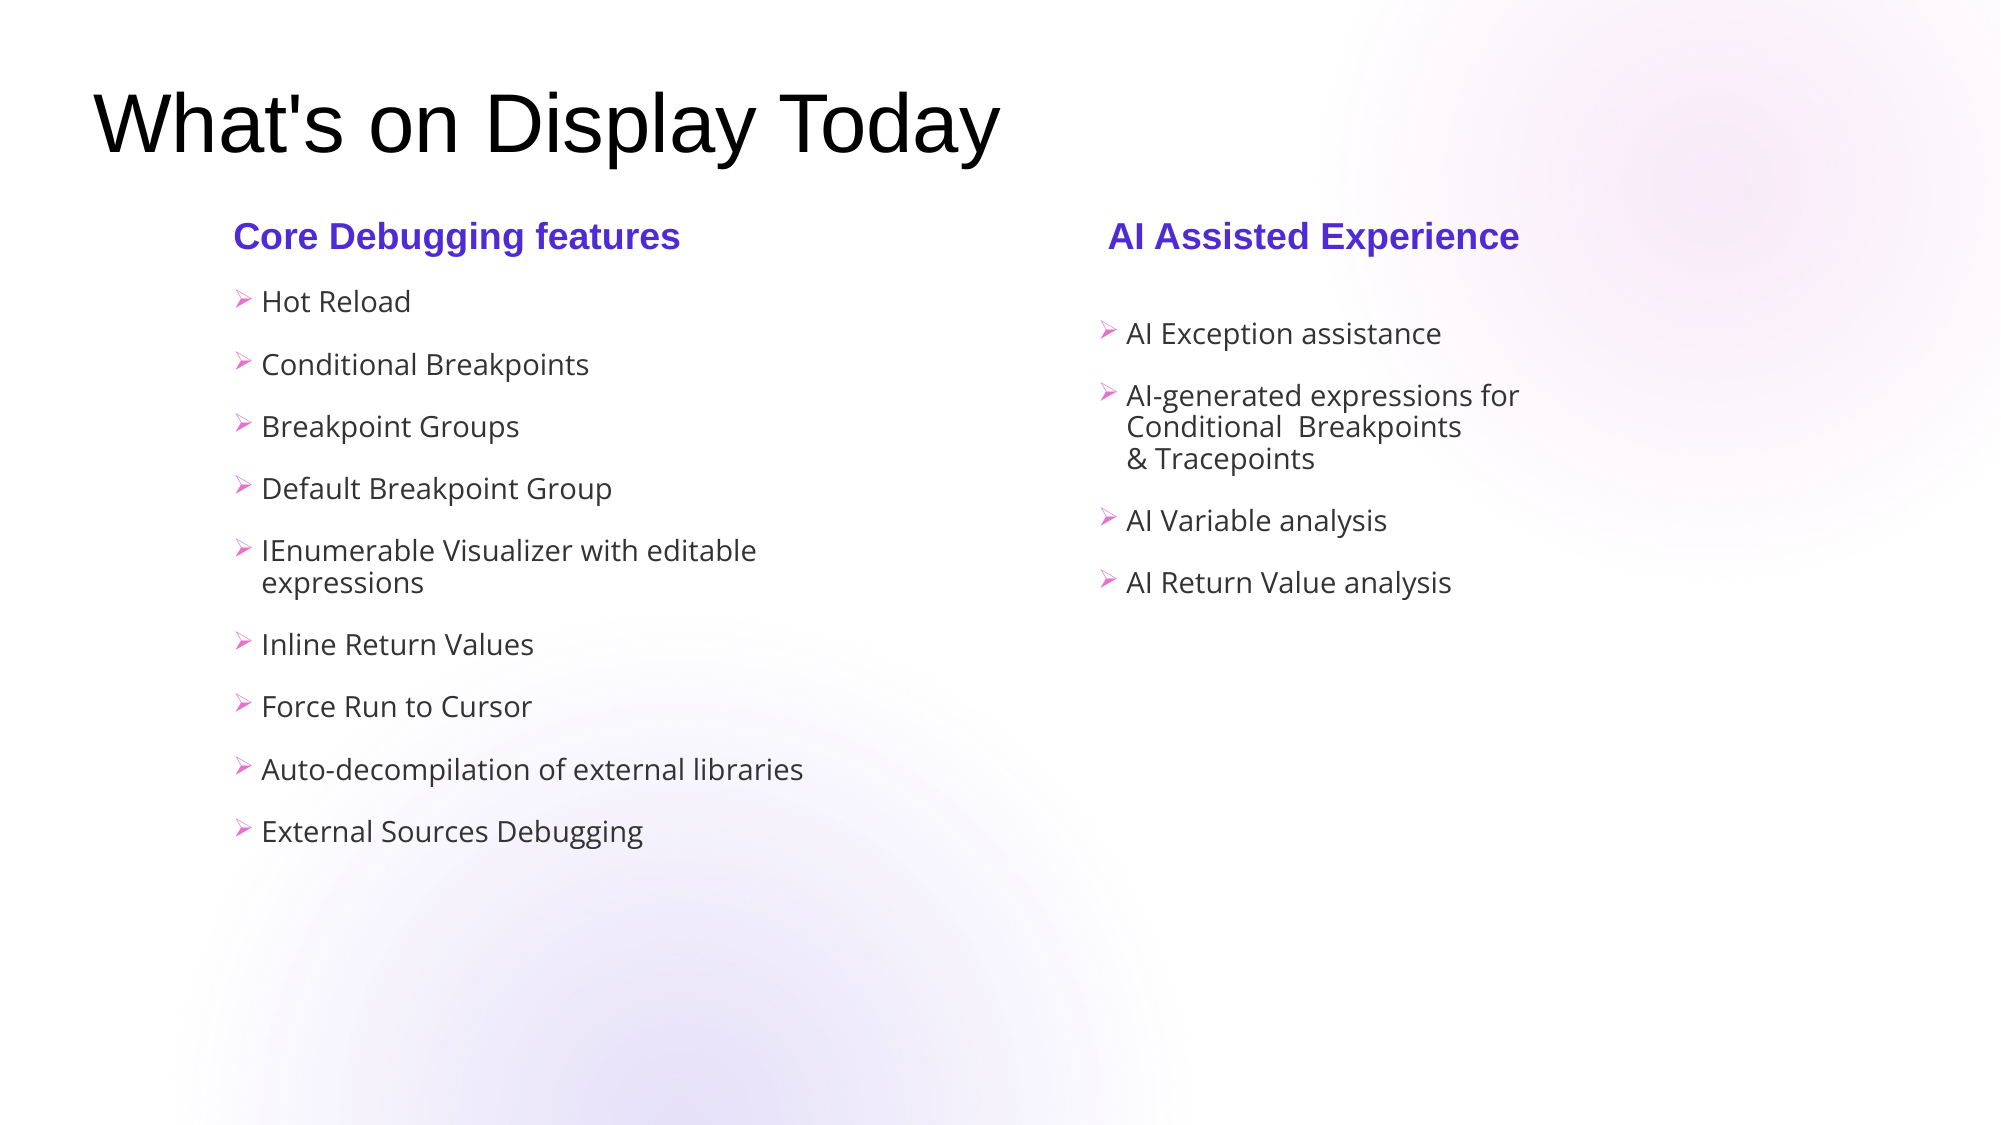

# What's on Display Today
Core Debugging features
AI Assisted Experience
Hot Reload
Conditional Breakpoints
Breakpoint Groups
Default Breakpoint Group
IEnumerable Visualizer with editable expressions
Inline Return Values
Force Run to Cursor
Auto-decompilation of external libraries
External Sources Debugging
AI Exception assistance  ​
AI-generated expressions for Conditional  Breakpoints & Tracepoints
AI Variable analysis
AI Return Value analysis